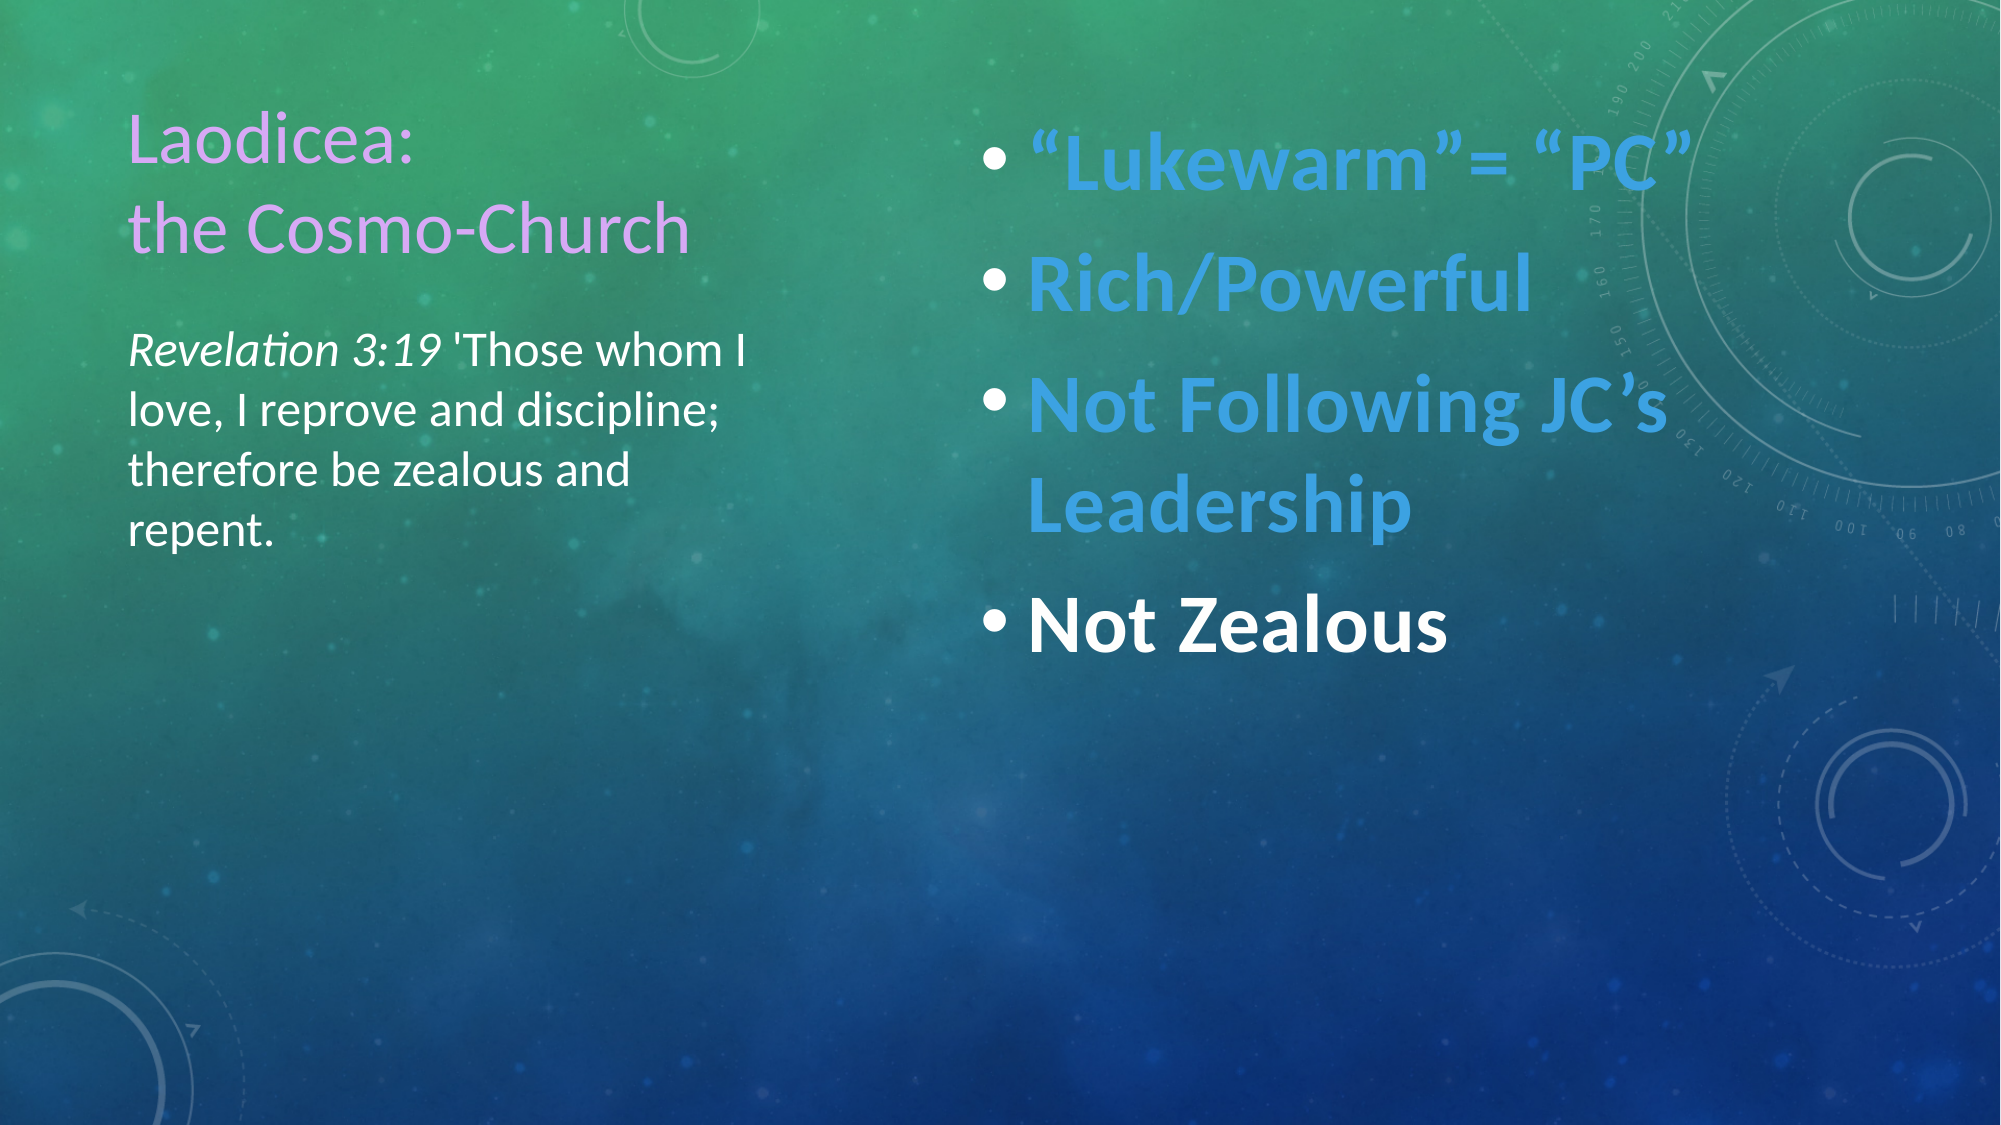

# Laodicea: the Cosmo-Church
“Lukewarm”= “PC”
Rich/Powerful
Not Following JC’s Leadership
Not Zealous
Revelation 3:19 'Those whom I love, I reprove and discipline; therefore be zealous and repent.